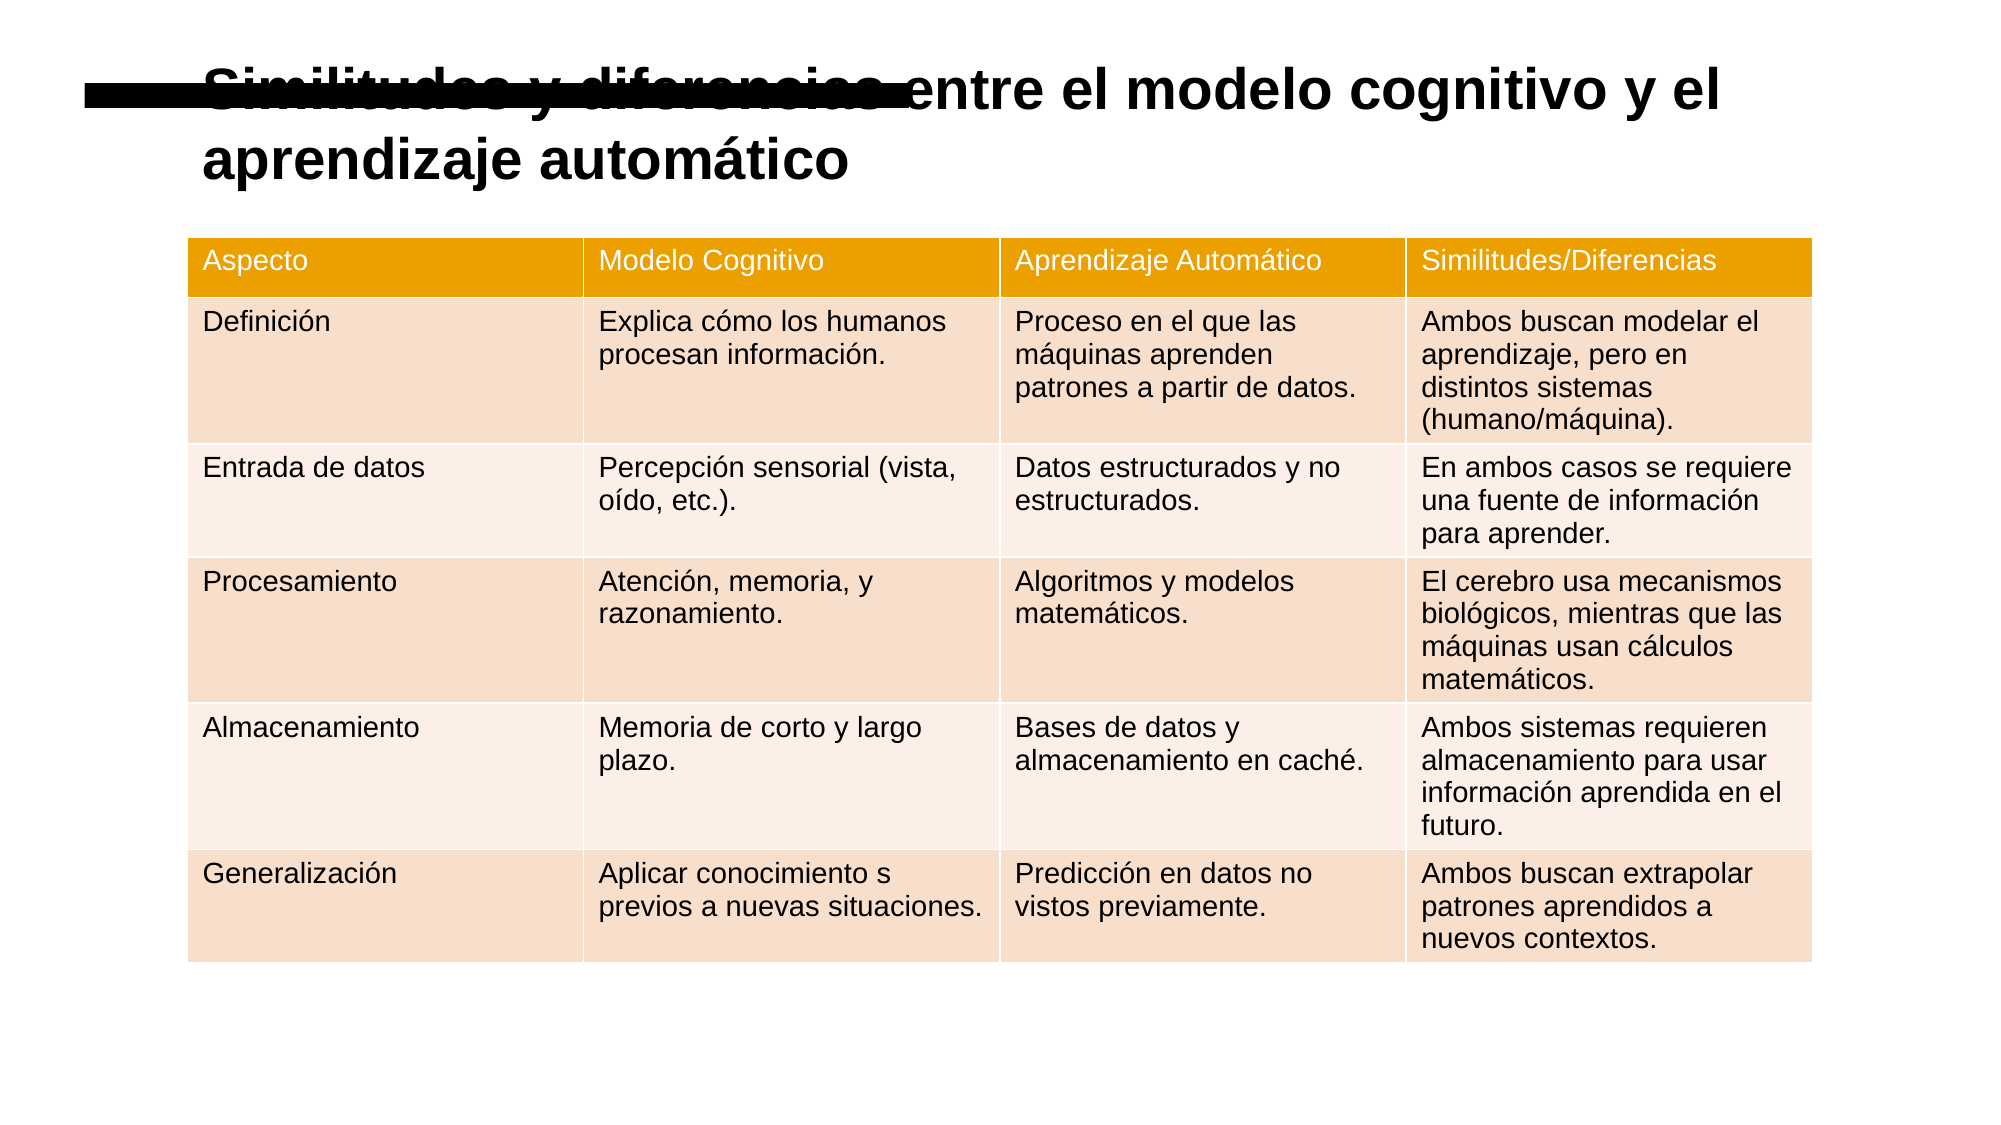

# Similitudes y diferencias entre el modelo cognitivo y el aprendizaje automático
| Aspecto | Modelo Cognitivo | Aprendizaje Automático | Similitudes/Diferencias |
| --- | --- | --- | --- |
| Definición | Explica cómo los humanos procesan información. | Proceso en el que las máquinas aprenden patrones a partir de datos. | Ambos buscan modelar el aprendizaje, pero en distintos sistemas (humano/máquina). |
| Entrada de datos | Percepción sensorial (vista, oído, etc.). | Datos estructurados y no estructurados. | En ambos casos se requiere una fuente de información para aprender. |
| Procesamiento | Atención, memoria, y razonamiento. | Algoritmos y modelos matemáticos. | El cerebro usa mecanismos biológicos, mientras que las máquinas usan cálculos matemáticos. |
| Almacenamiento | Memoria de corto y largo plazo. | Bases de datos y almacenamiento en caché. | Ambos sistemas requieren almacenamiento para usar información aprendida en el futuro. |
| Generalización | Aplicar conocimiento s previos a nuevas situaciones. | Predicción en datos no vistos previamente. | Ambos buscan extrapolar patrones aprendidos a nuevos contextos. |